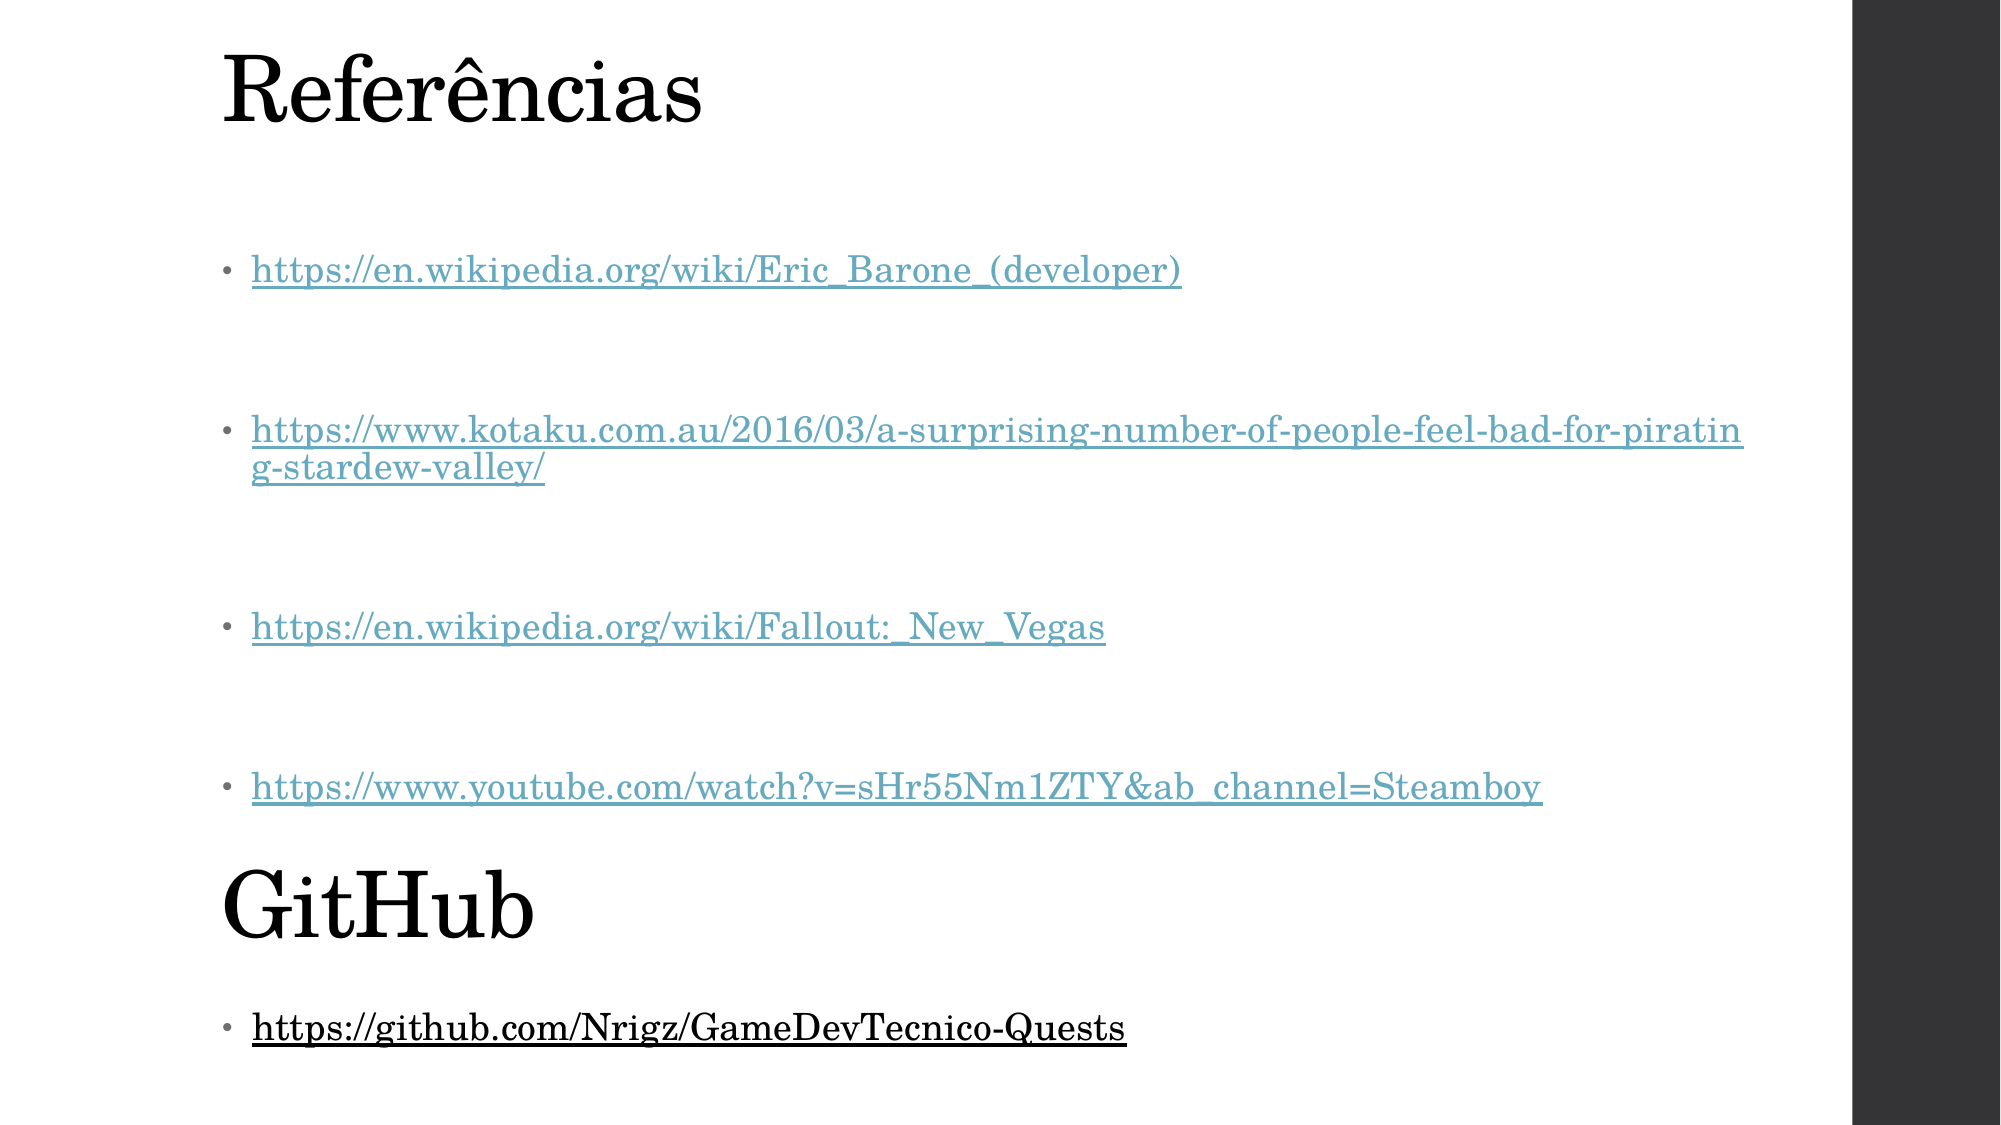

# Referências

https://en.wikipedia.org/wiki/Eric_Barone_(developer)

https://www.kotaku.com.au/2016/03/a-surprising-number-of-people-feel-bad-for-pirating-stardew-valley/

https://en.wikipedia.org/wiki/Fallout:_New_Vegas

https://www.youtube.com/watch?v=sHr55Nm1ZTY&ab_channel=Steamboy

GitHub
https://github.com/Nrigz/GameDevTecnico-Quests